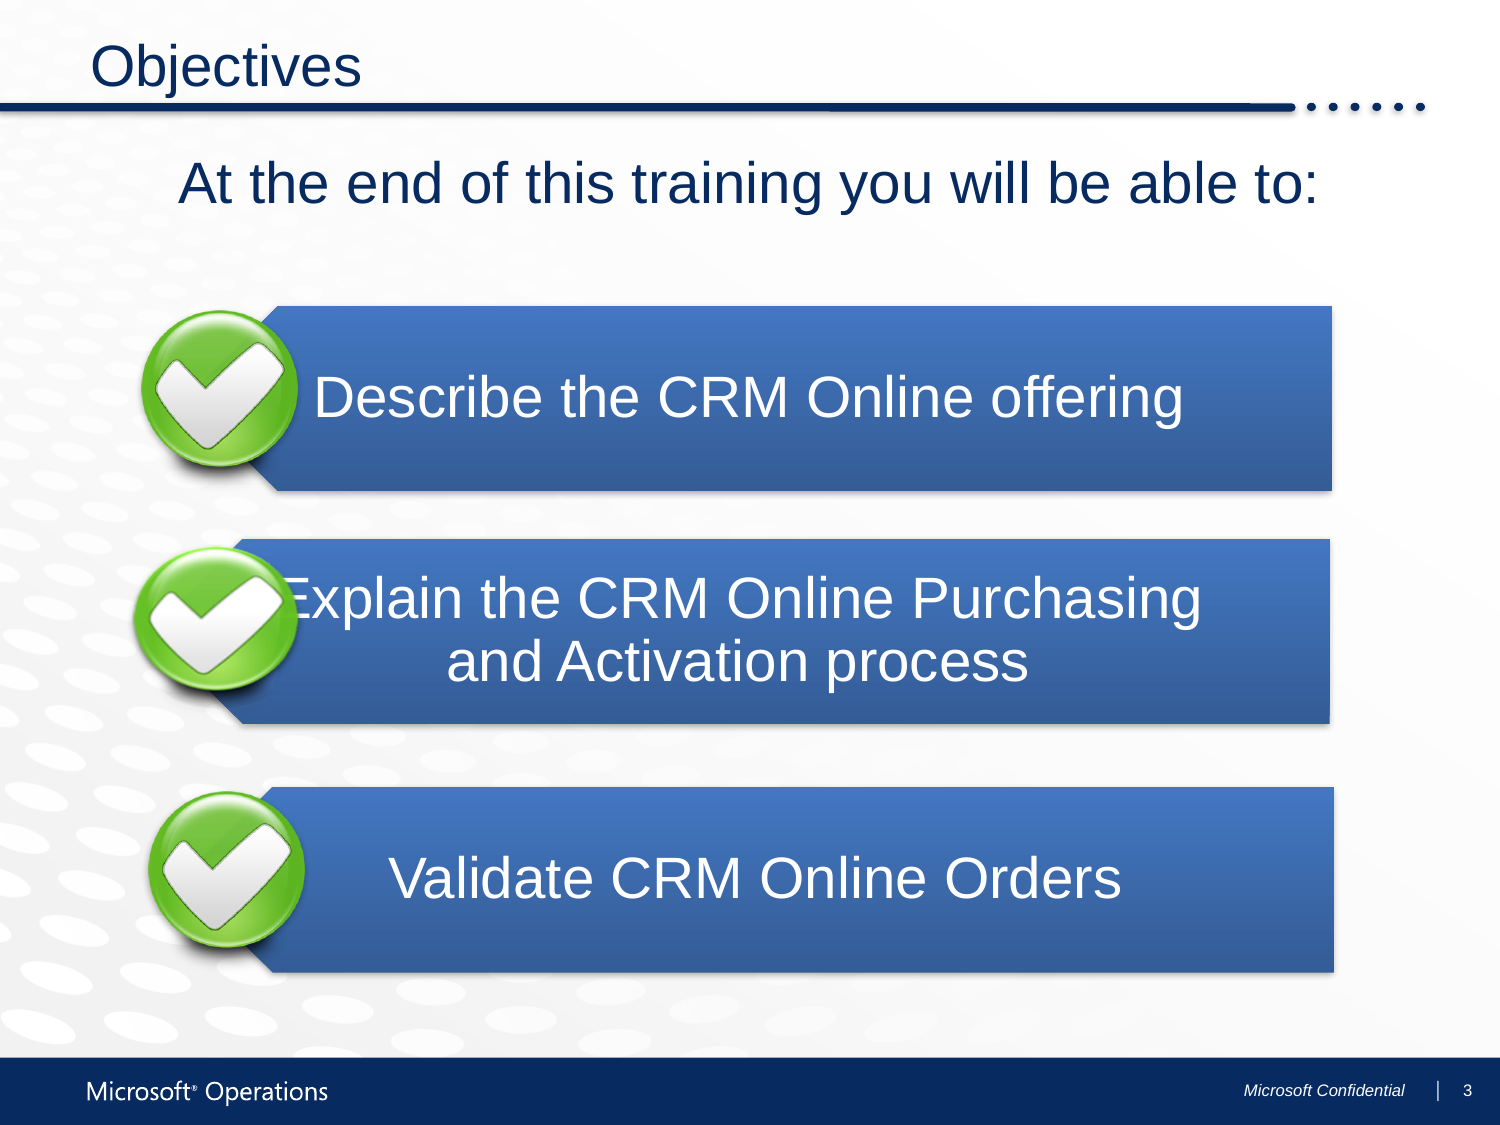

# Objectives
At the end of this training you will be able to:

Describe the CRM Online offering
Explain the CRM Online Purchasing and Activation process
Validate CRM Online Orders